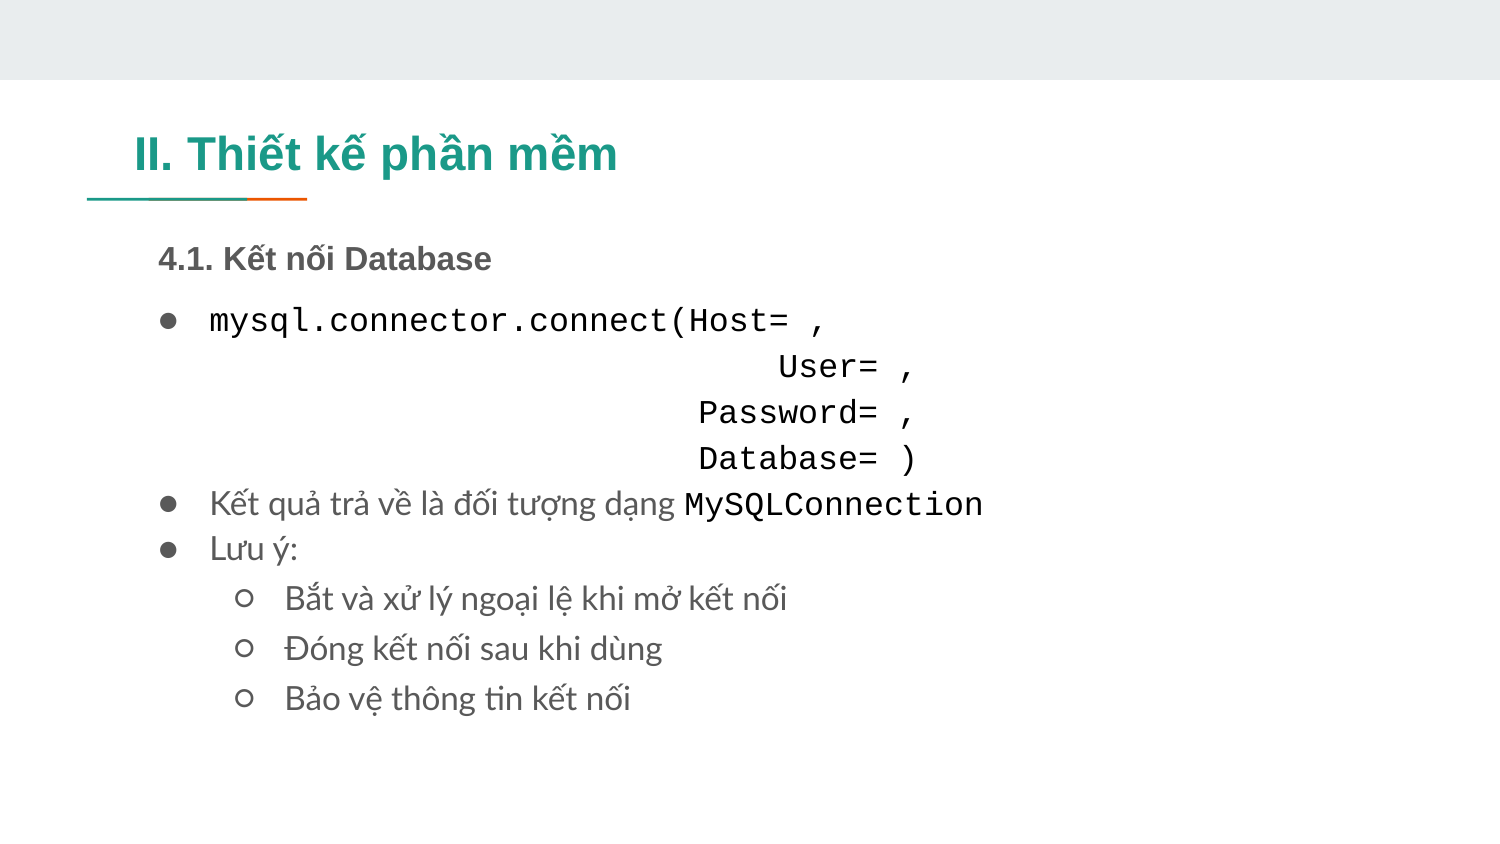

# II. Thiết kế phần mềm
4.1. Kết nối Database
mysql.connector.connect(Host= ,
				 User= ,
                           Password= ,
                           Database= )
Kết quả trả về là đối tượng dạng MySQLConnection
Lưu ý:
Bắt và xử lý ngoại lệ khi mở kết nối
Đóng kết nối sau khi dùng
Bảo vệ thông tin kết nối